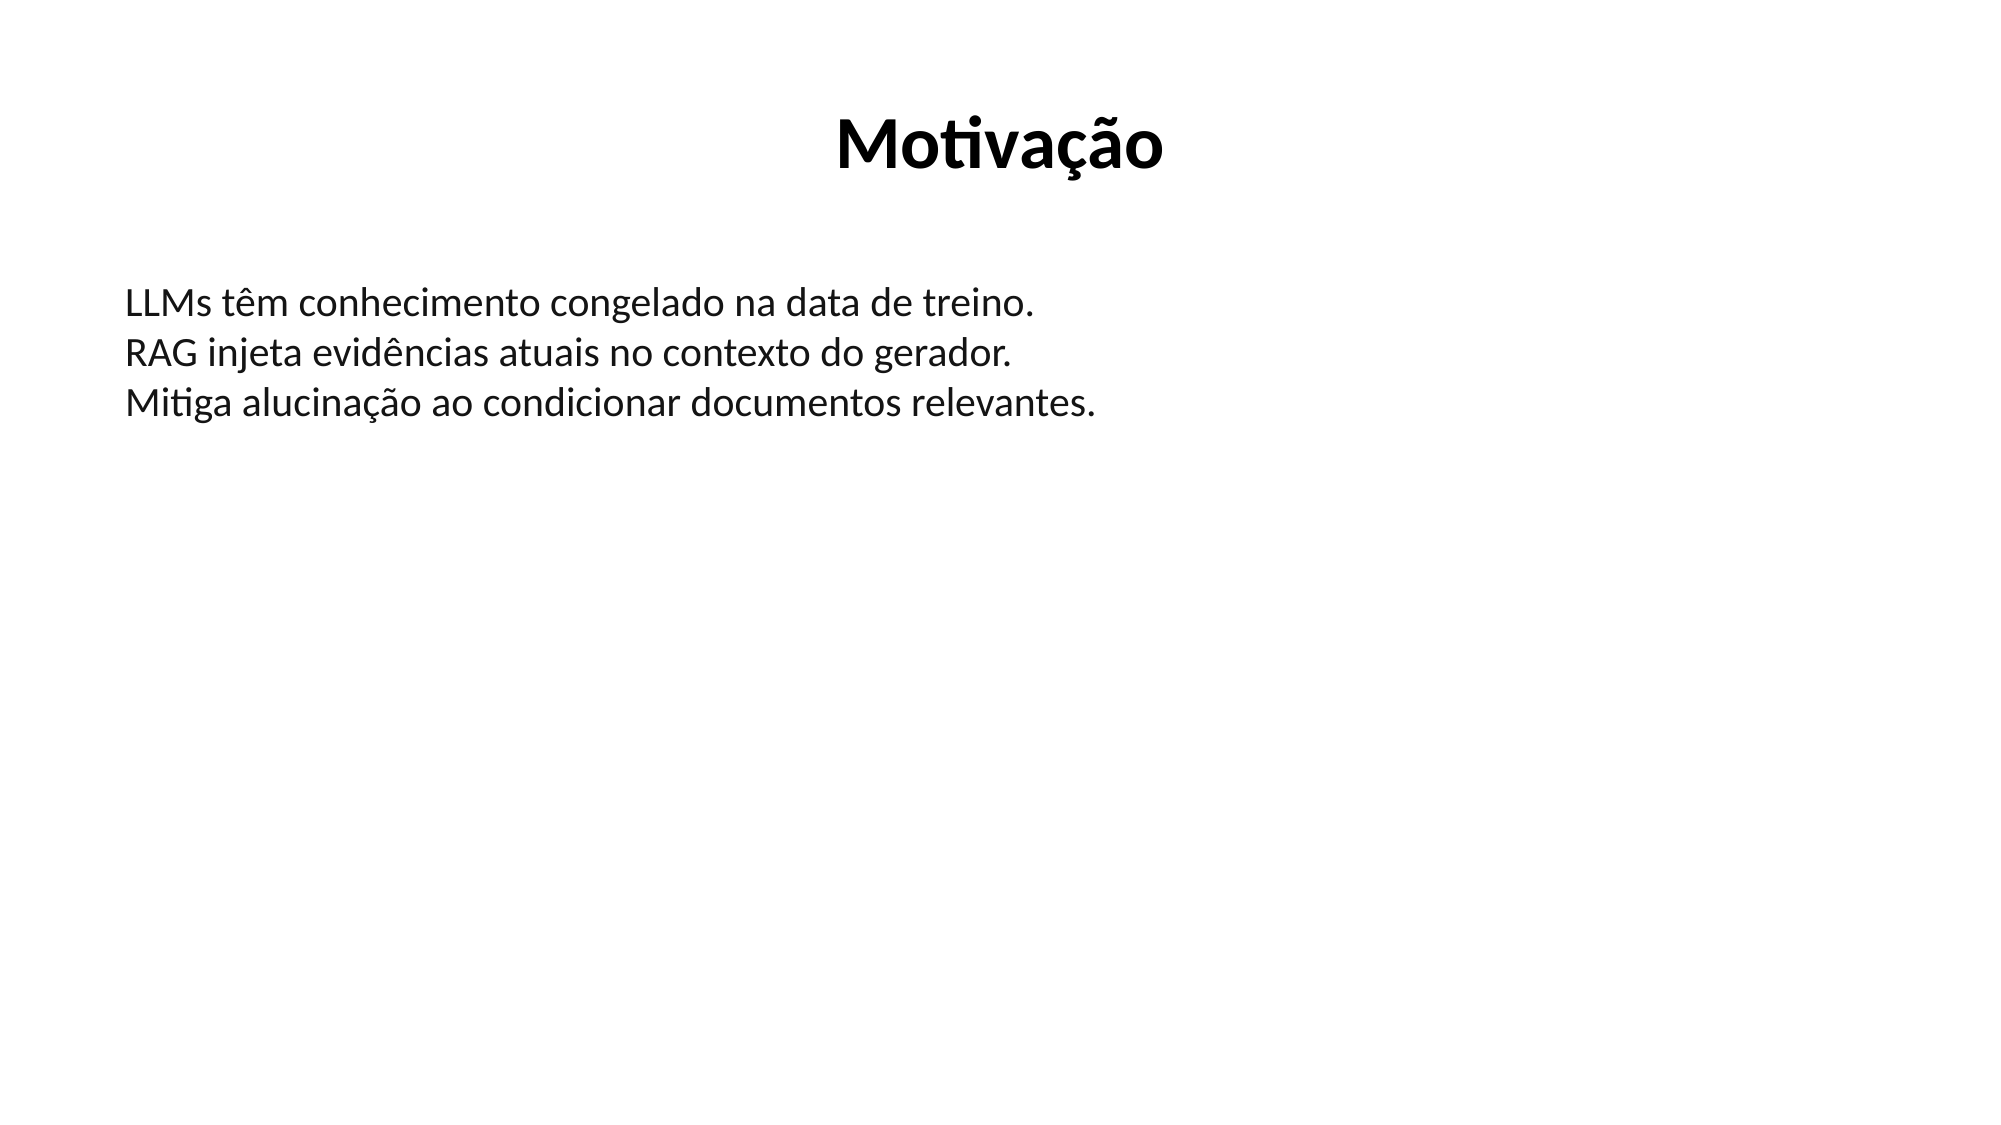

# Motivação
LLMs têm conhecimento congelado na data de treino.
RAG injeta evidências atuais no contexto do gerador.
Mitiga alucinação ao condicionar documentos relevantes.